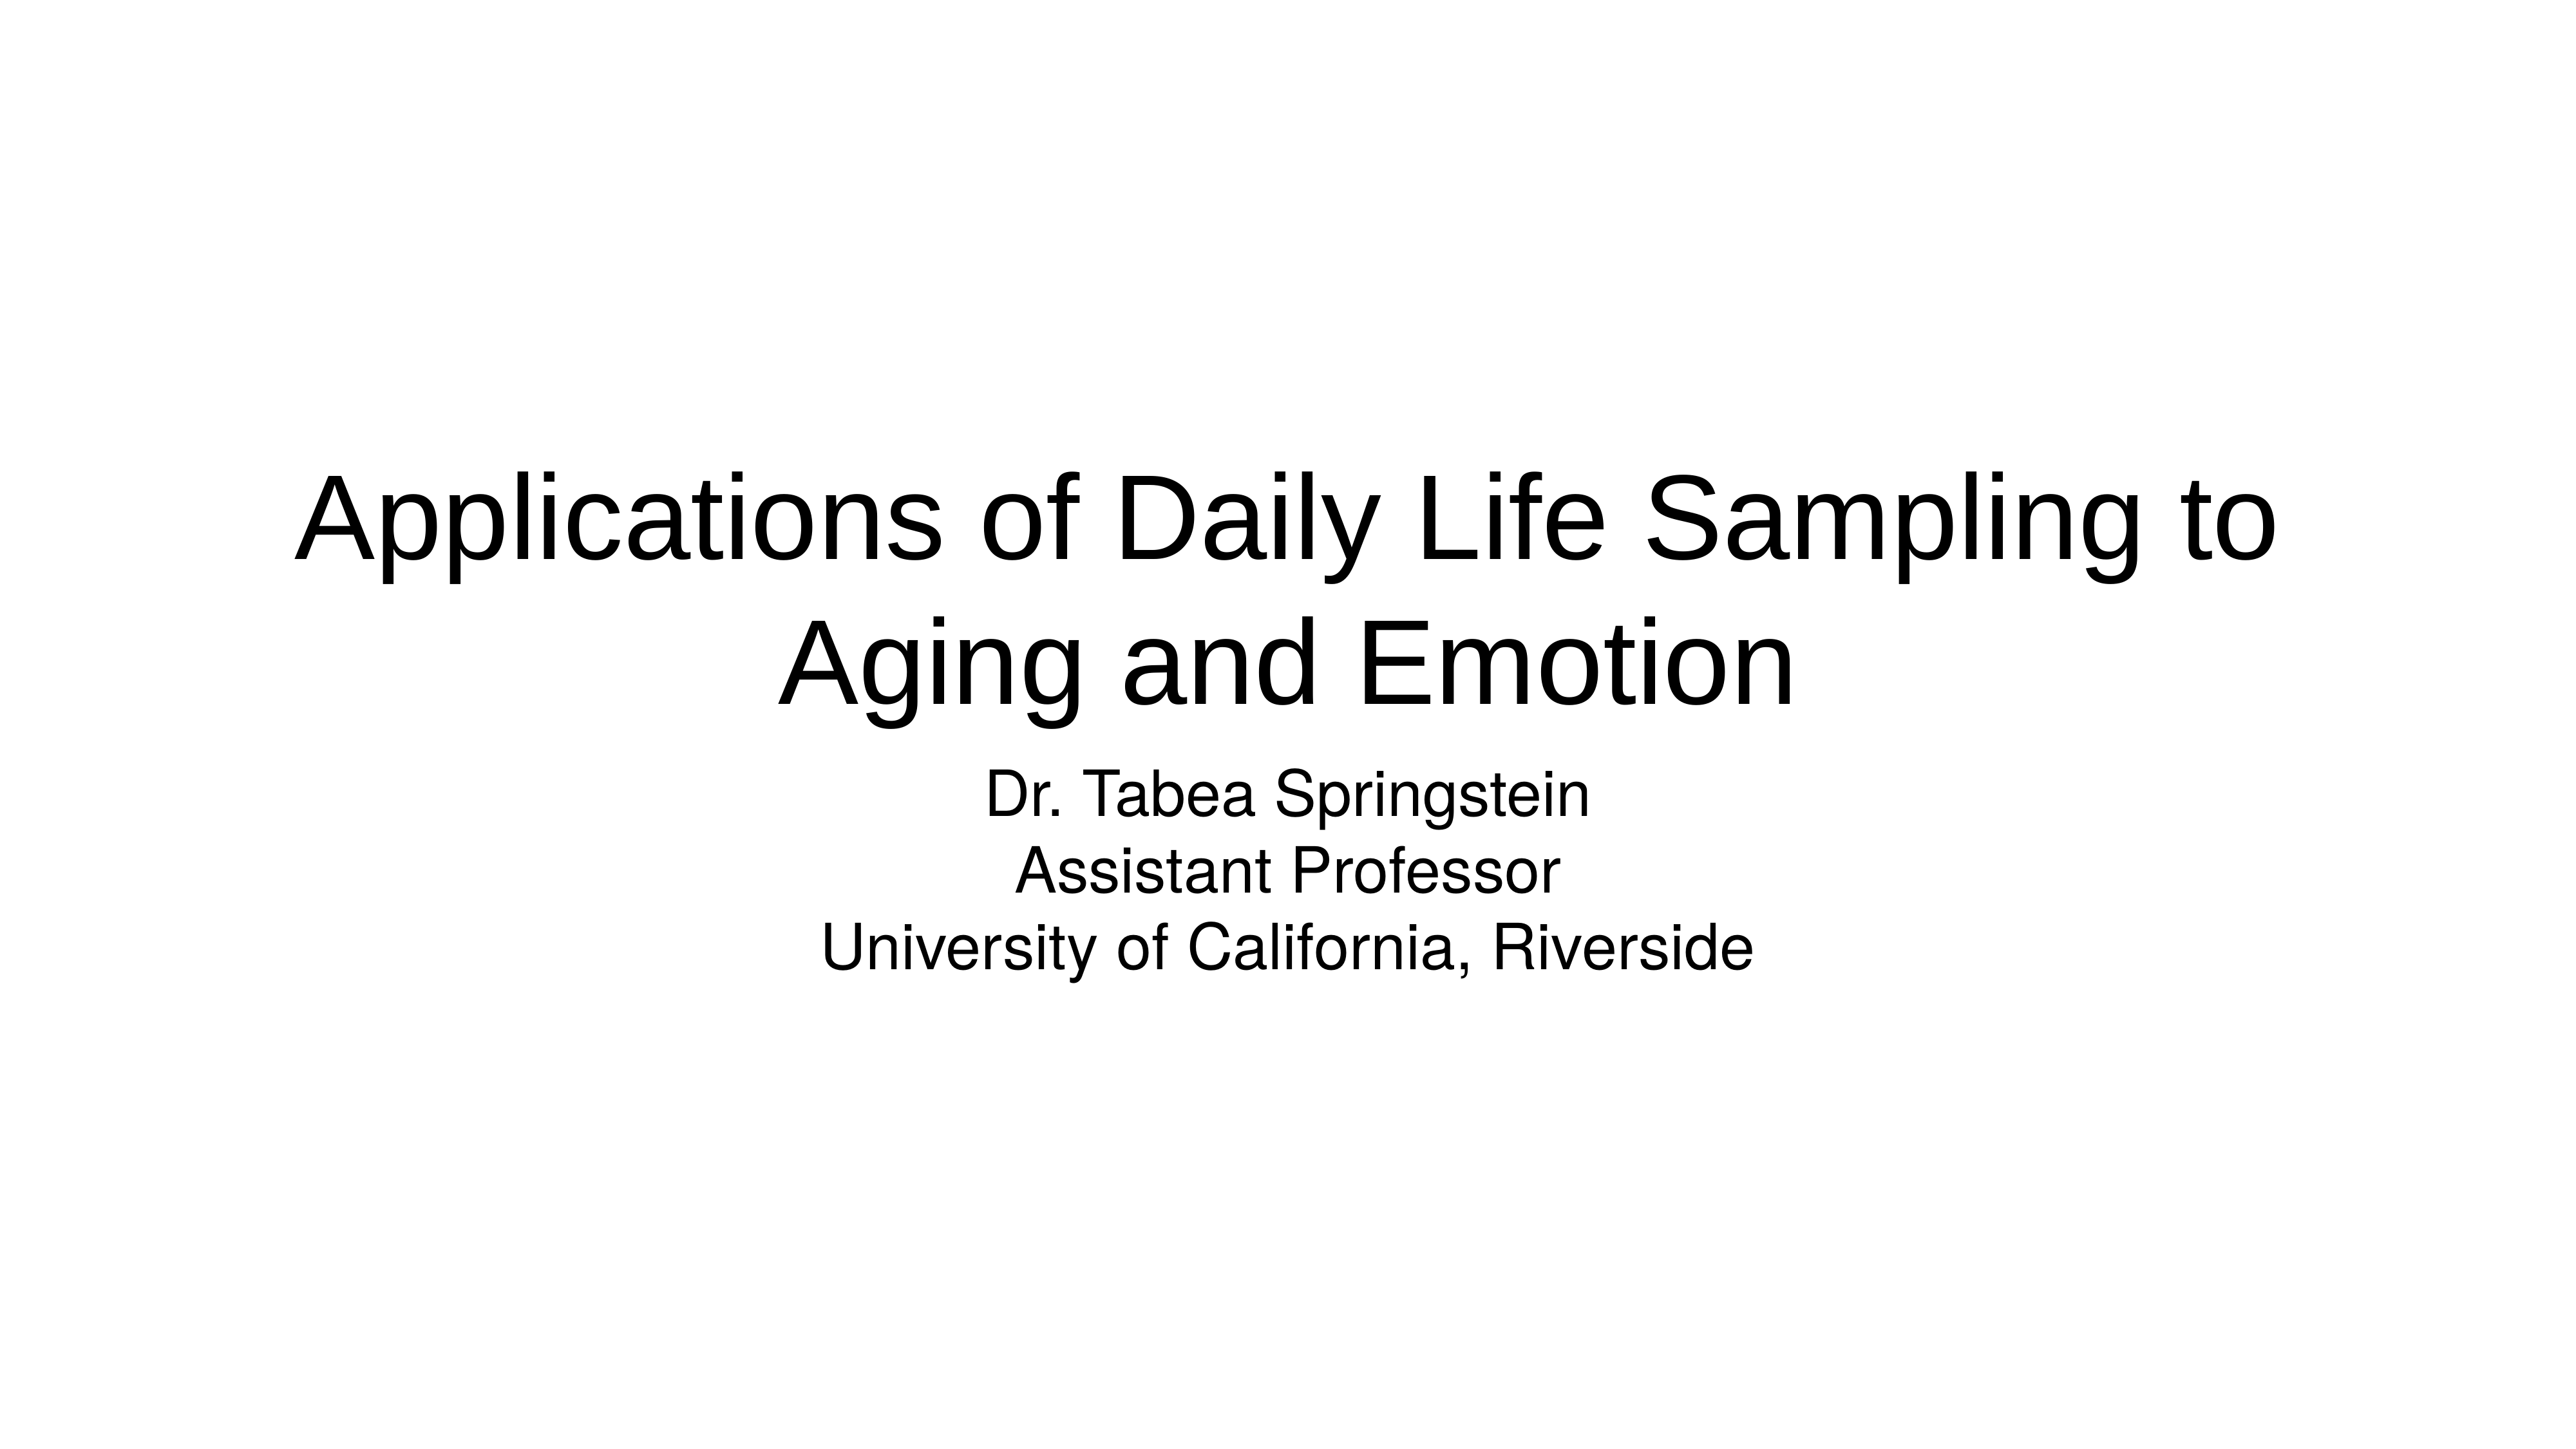

# Applications of Daily Life Sampling to Aging and Emotion
Dr. Tabea Springstein
Assistant Professor
University of California, Riverside